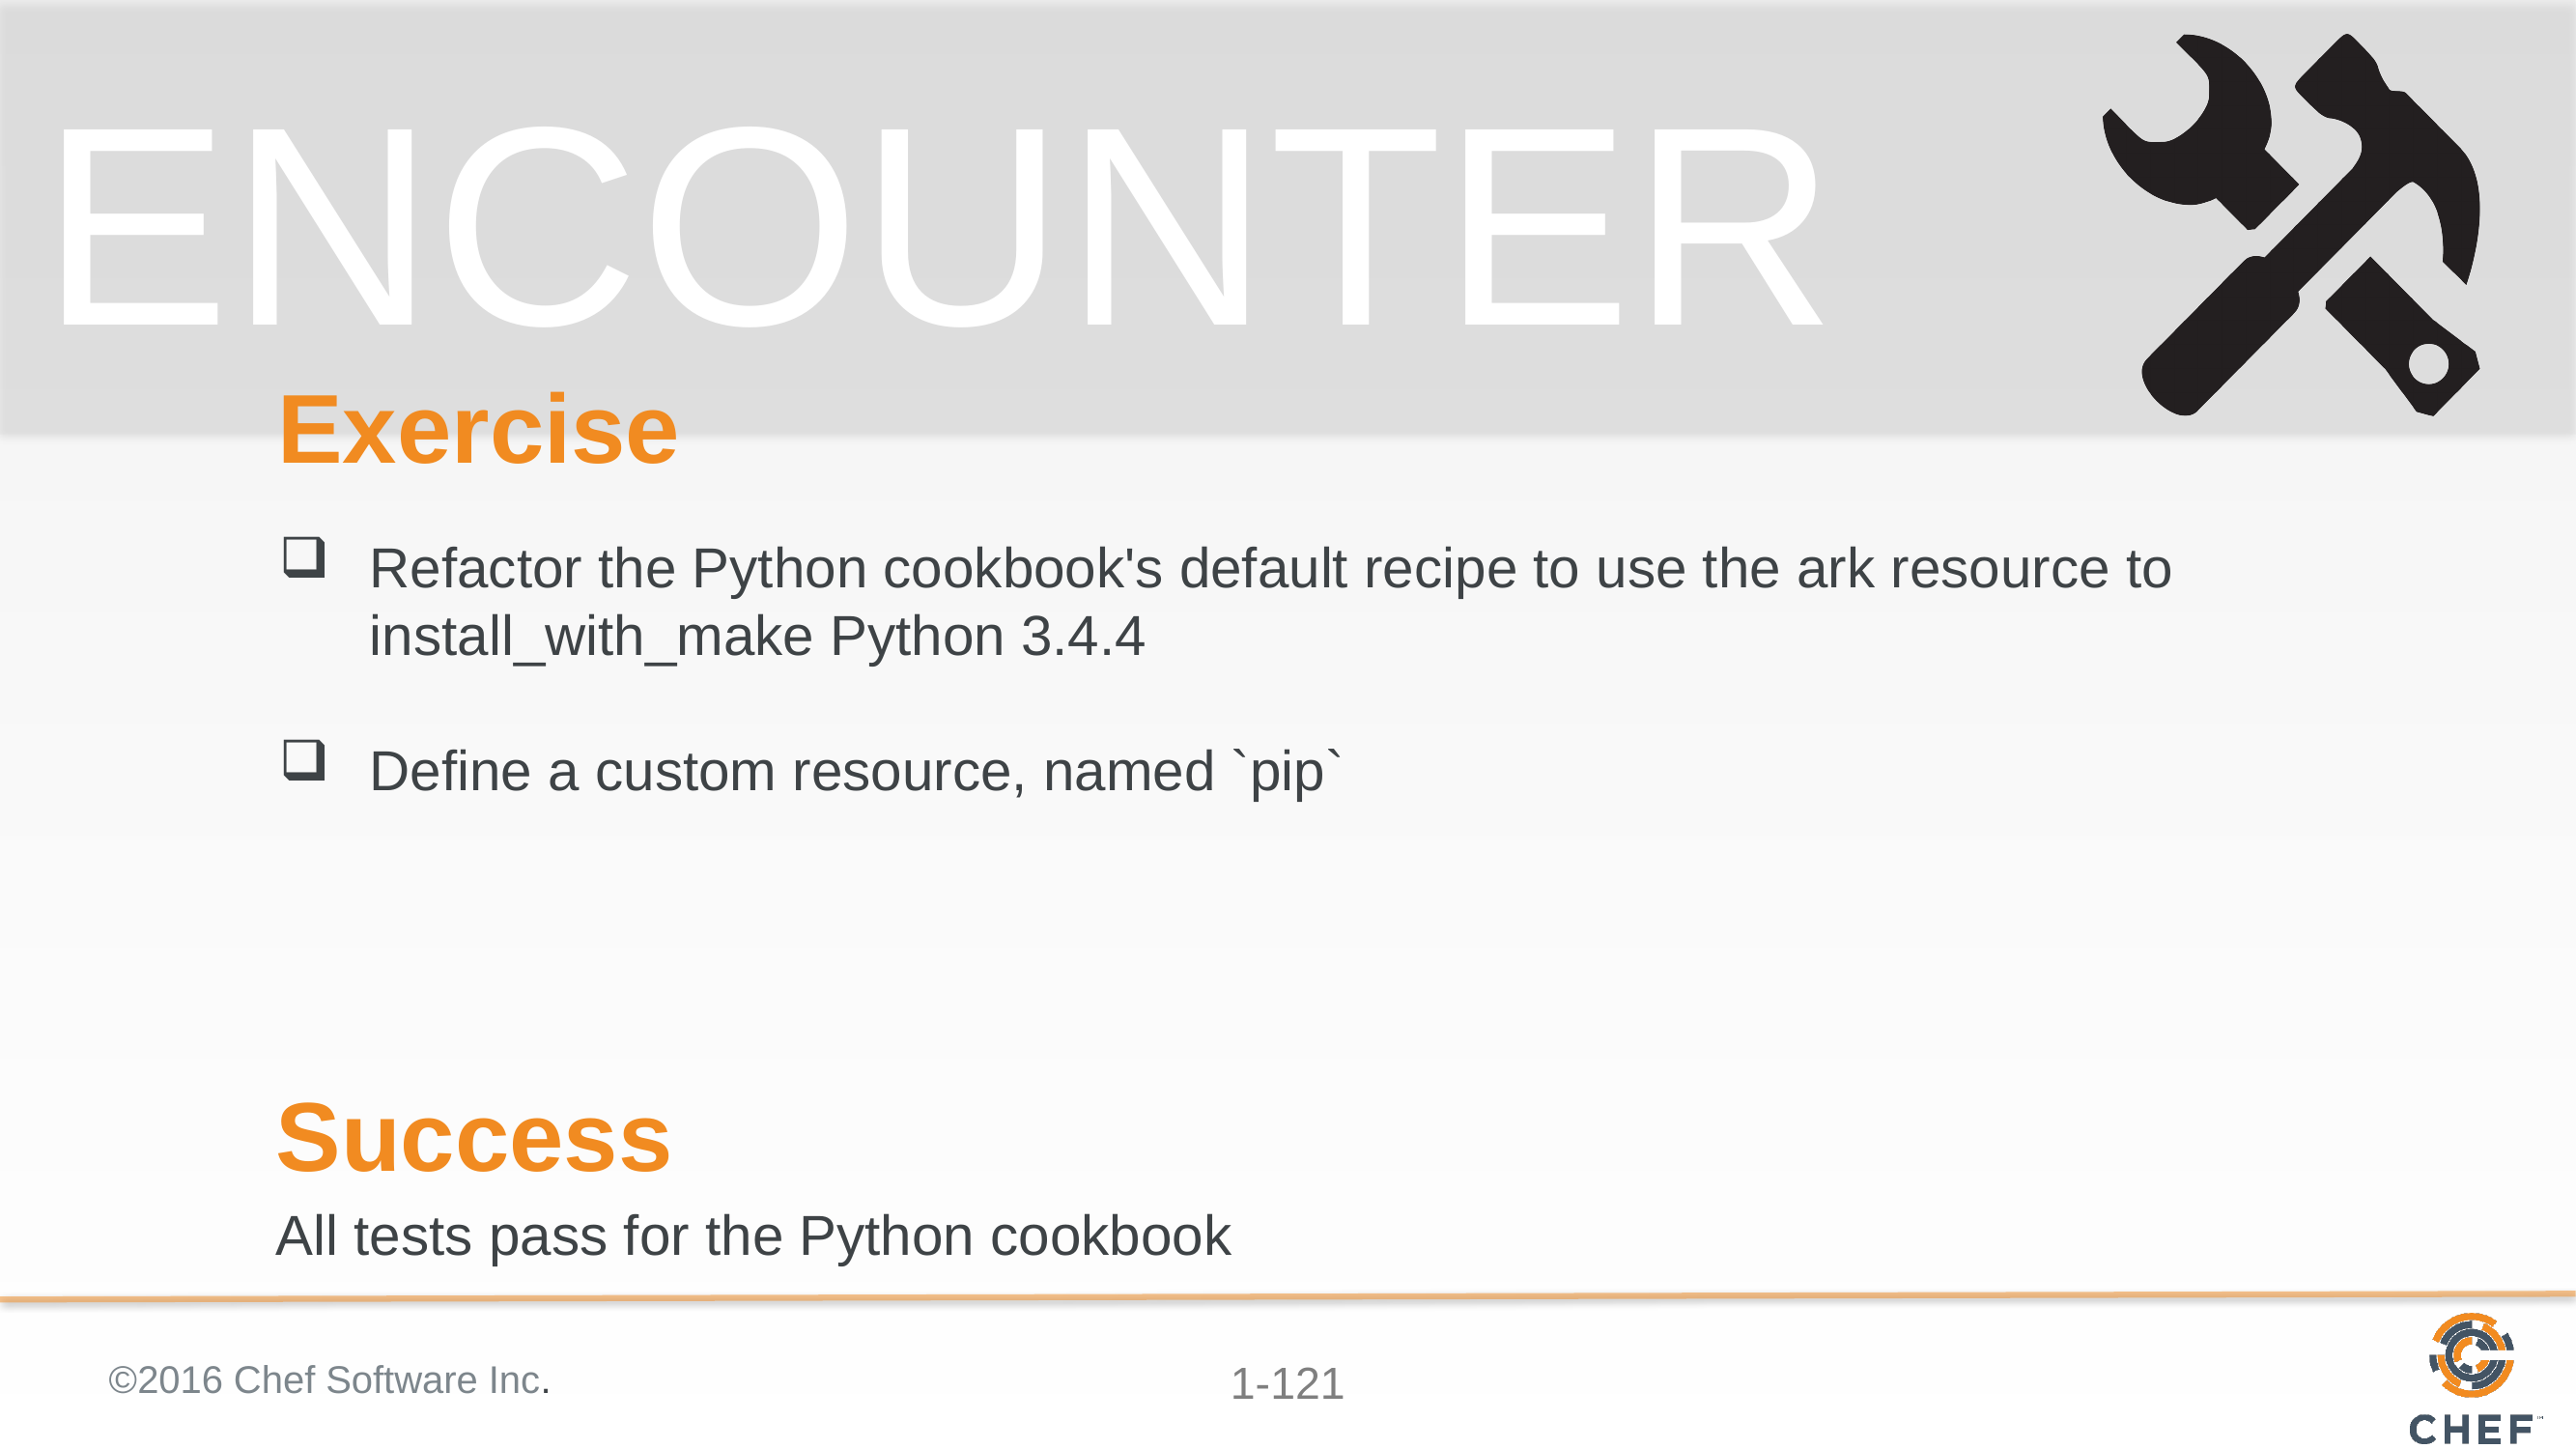

# Exercise
Refactor the Python cookbook's default recipe to use the ark resource to install_with_make Python 3.4.4

Define a custom resource, named `pip`

Success
All tests pass for the Python cookbook